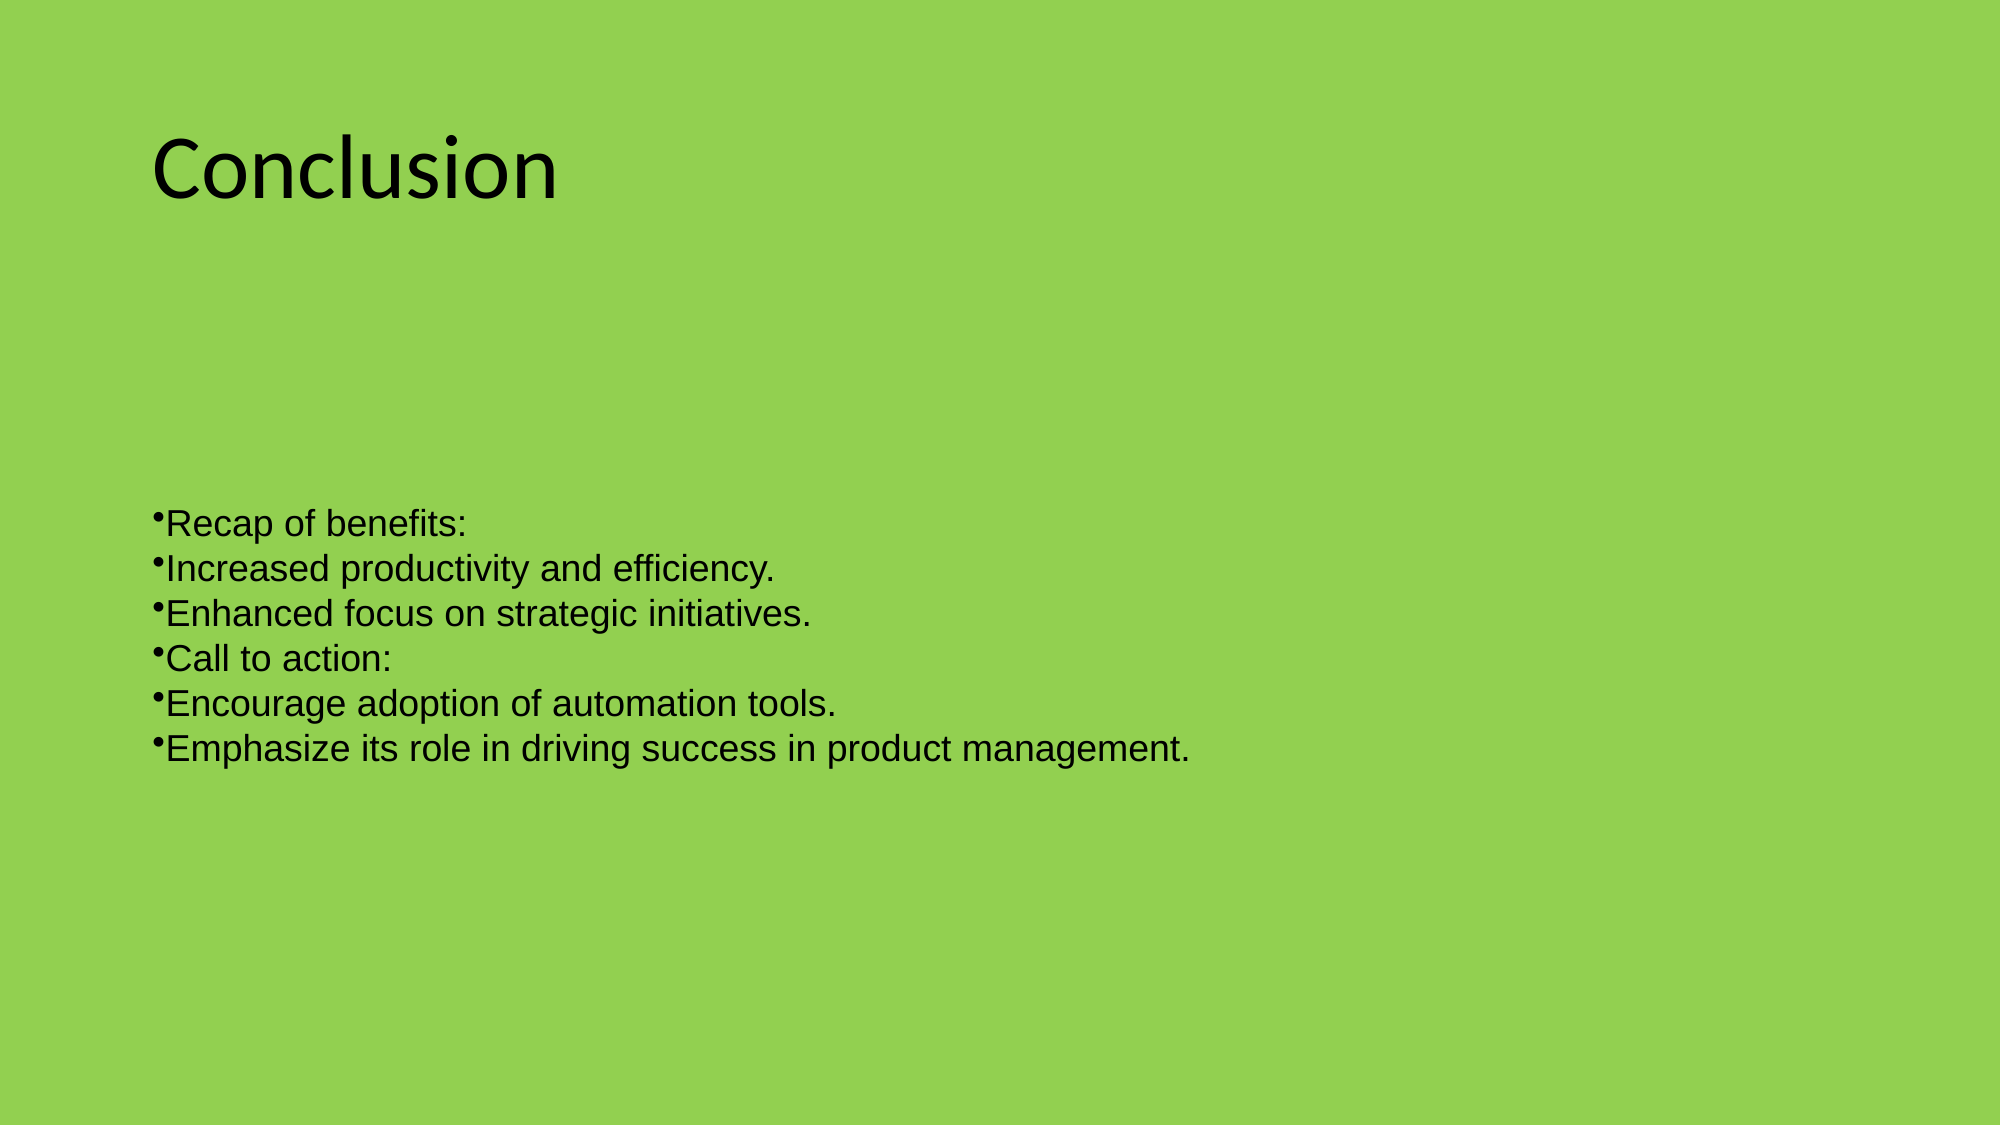

# Conclusion
Recap of benefits:
Increased productivity and efficiency.
Enhanced focus on strategic initiatives.
Call to action:
Encourage adoption of automation tools.
Emphasize its role in driving success in product management.